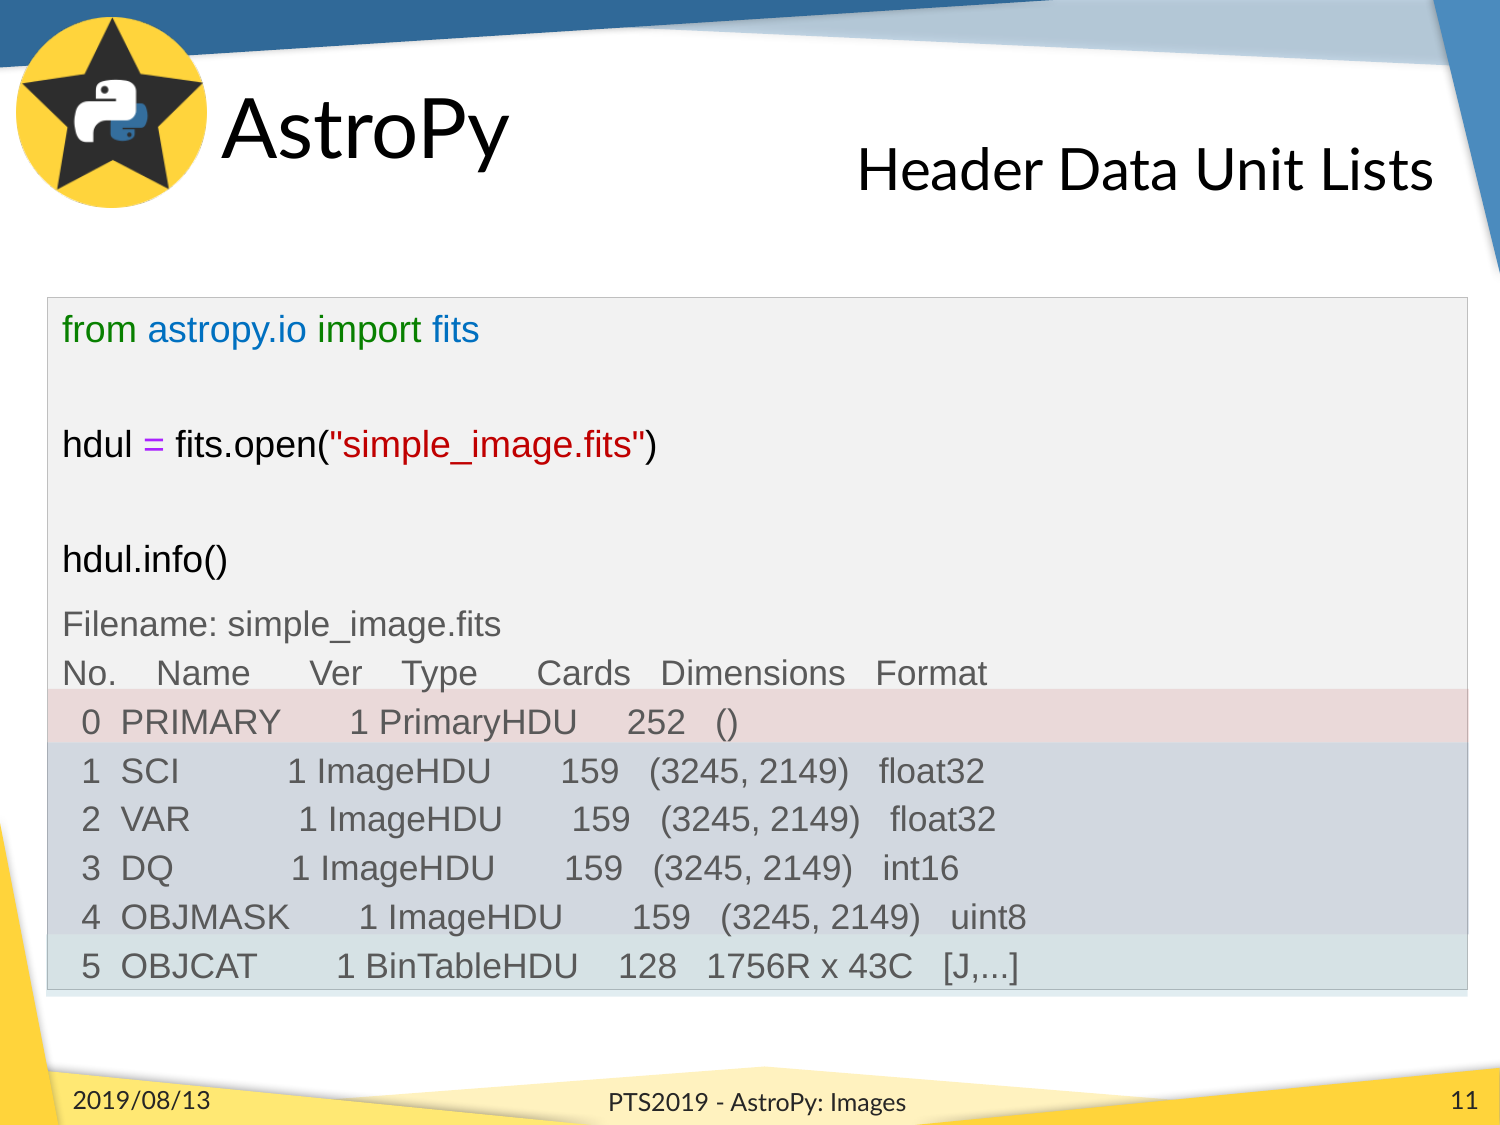

# AstroPy
Header Data Unit Lists
from astropy.io import fits

hdul = fits.open("simple_image.fits")

hdul.info()

Filename: simple_image.fits
No.    Name      Ver    Type      Cards   Dimensions   Format
  0  PRIMARY       1 PrimaryHDU     252   ()
  1  SCI           1 ImageHDU       159   (3245, 2149)   float32
  2  VAR           1 ImageHDU       159   (3245, 2149)   float32
  3  DQ            1 ImageHDU       159   (3245, 2149)   int16
  4  OBJMASK       1 ImageHDU       159   (3245, 2149)   uint8
  5  OBJCAT        1 BinTableHDU    128   1756R x 43C   [J,...]

PTS2019 - AstroPy: Images
2019/08/13
11